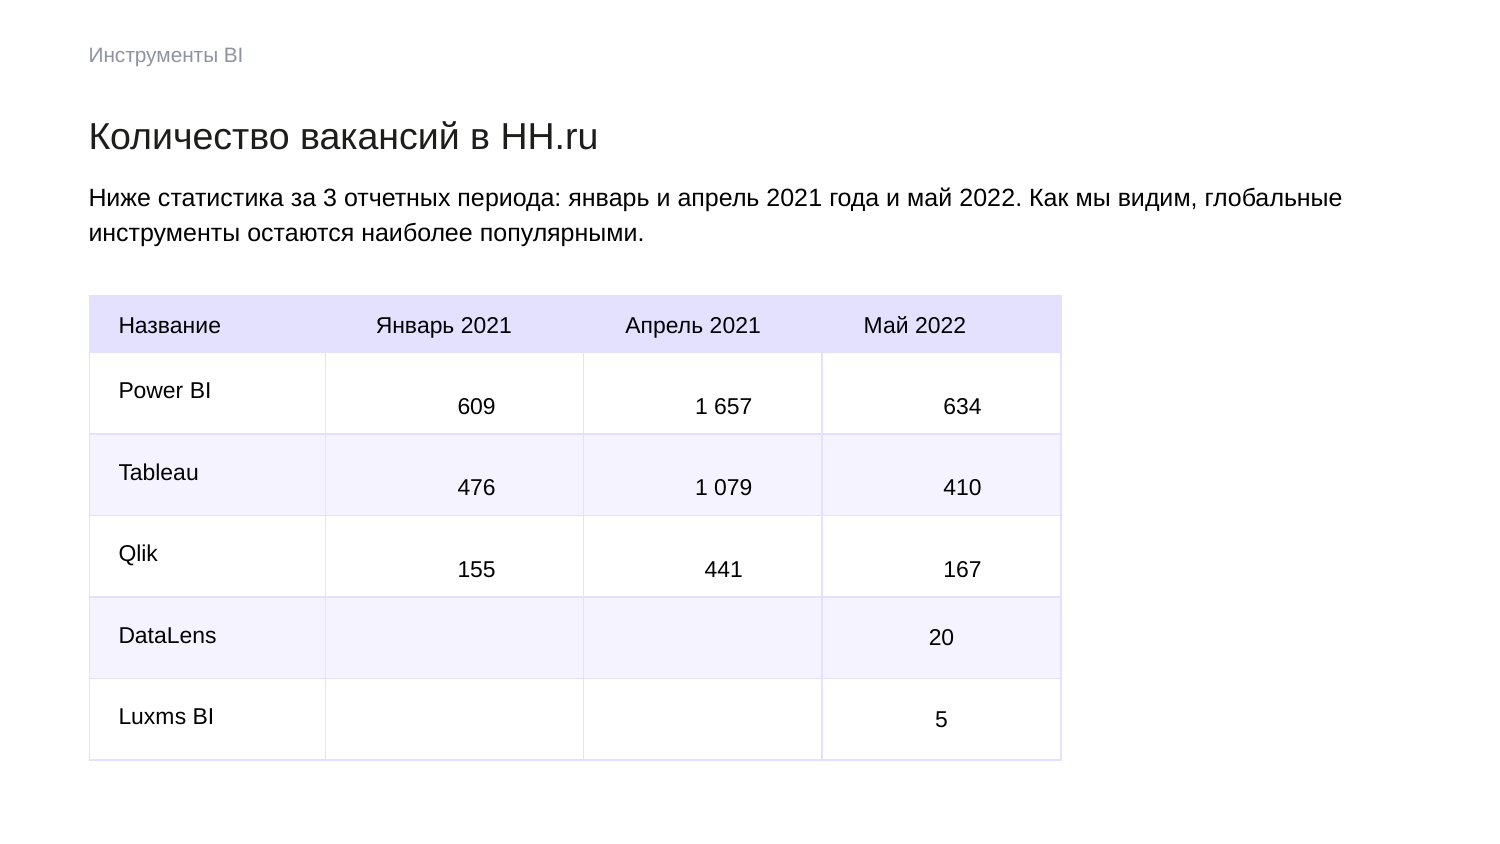

Инструменты BI
Количество вакансий в HH.ru
Ниже статистика за 3 отчетных периода: январь и апрель 2021 года и май 2022. Как мы видим, глобальные инструменты остаются наиболее популярными.
| Название | Январь 2021 | Апрель 2021 | Май 2022 |
| --- | --- | --- | --- |
| Power BI | 609 | 1 657 | 634 |
| Tableau | 476 | 1 079 | 410 |
| Qlik | 155 | 441 | 167 |
| DataLens |  |  | 20 |
| Luxms BI |  |  | 5 |